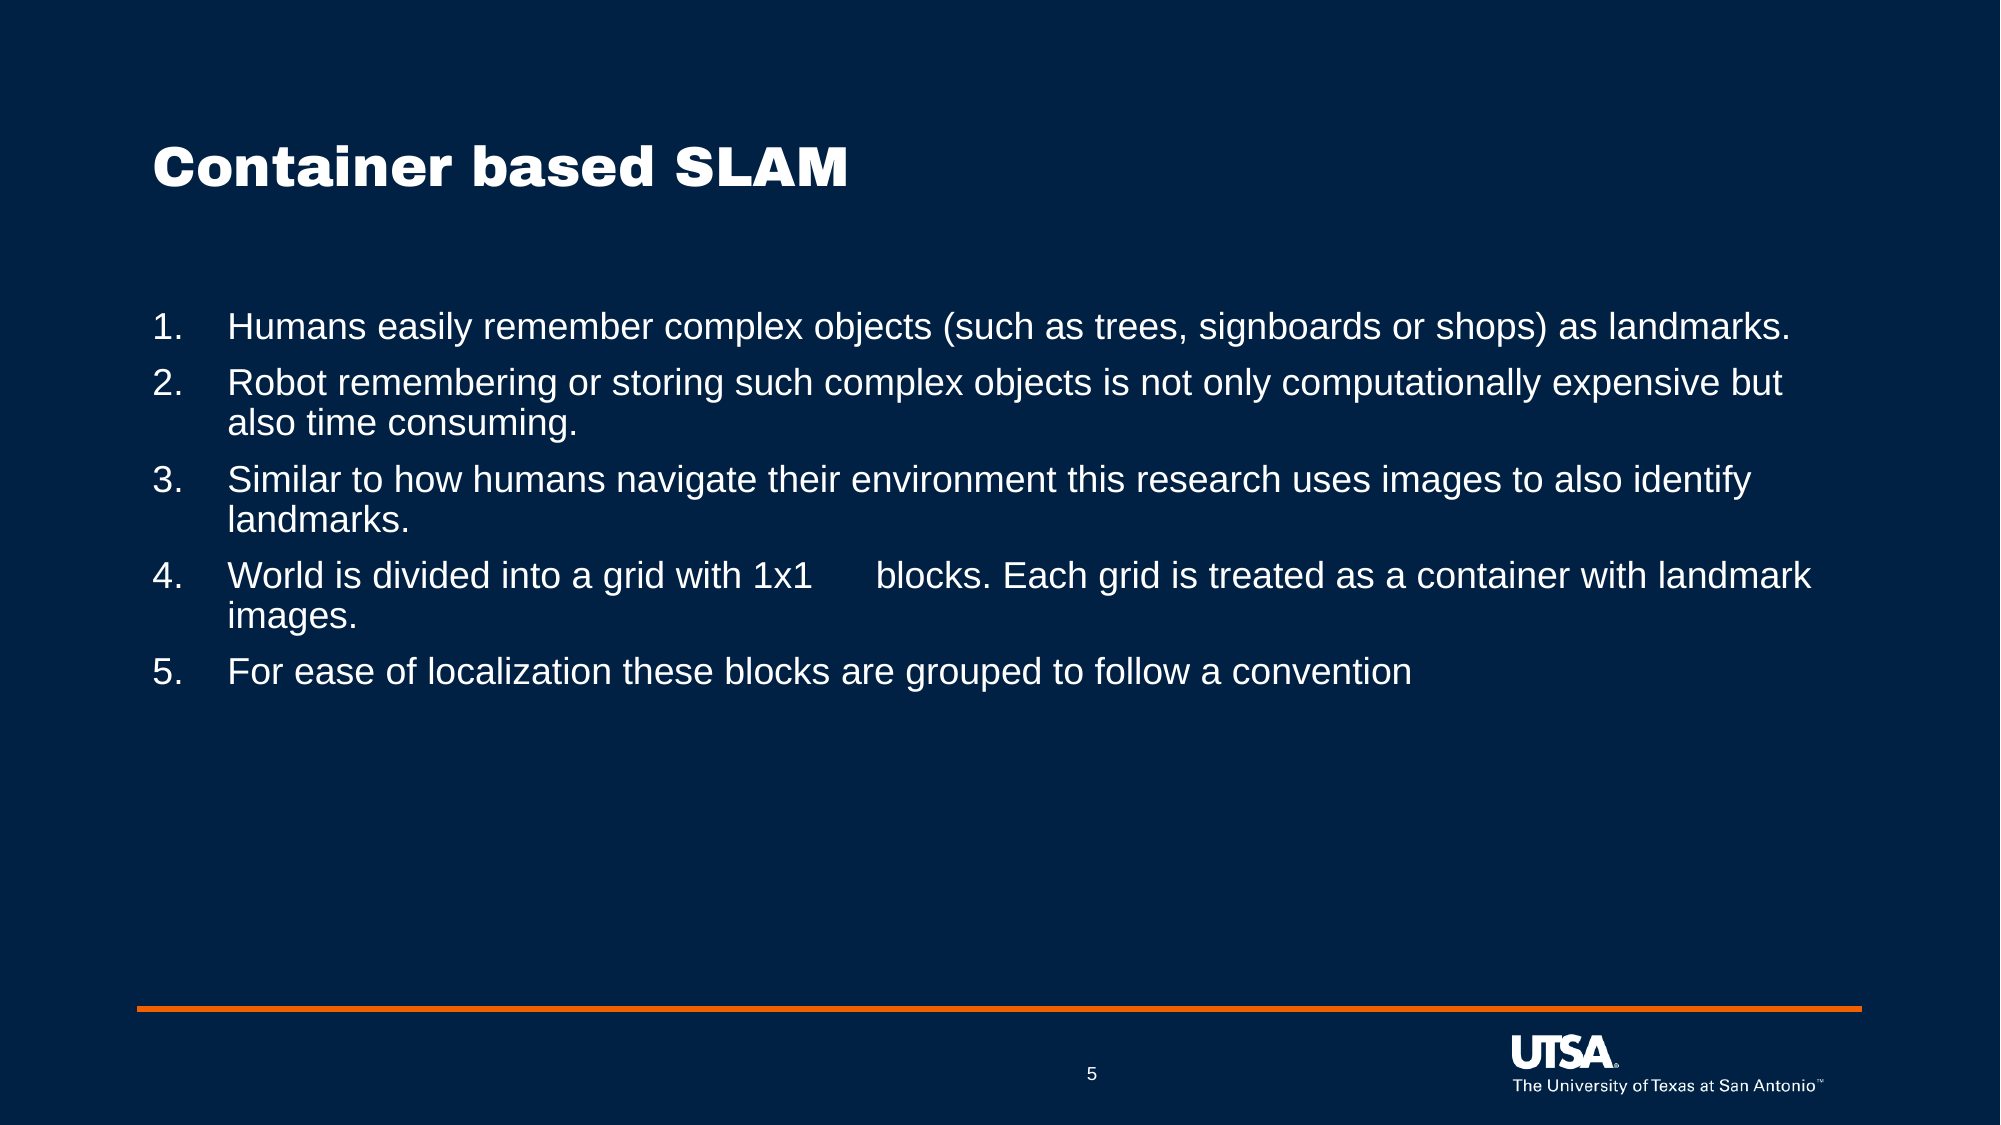

# Container based SLAM
Humans easily remember complex objects (such as trees, signboards or shops) as landmarks.
Robot remembering or storing such complex objects is not only computationally expensive but also time consuming.
Similar to how humans navigate their environment this research uses images to also identify landmarks.
World is divided into a grid with 1x1      blocks. Each grid is treated as a container with landmark images.
For ease of localization these blocks are grouped to follow a convention
5